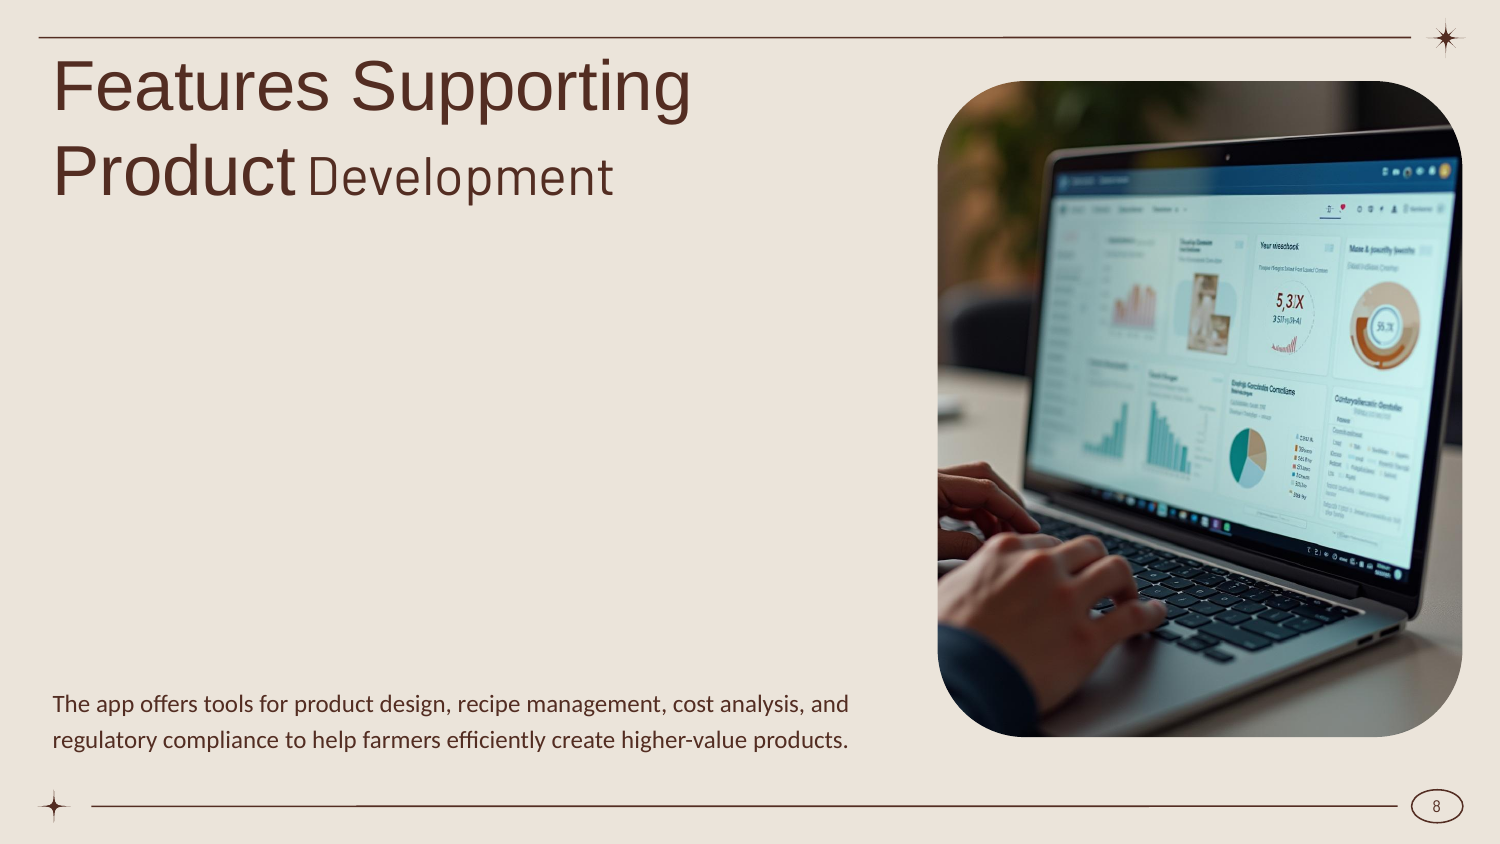

# Features Supporting Product Development

The app offers tools for product design, recipe management, cost analysis, and regulatory compliance to help farmers efficiently create higher-value products.
8